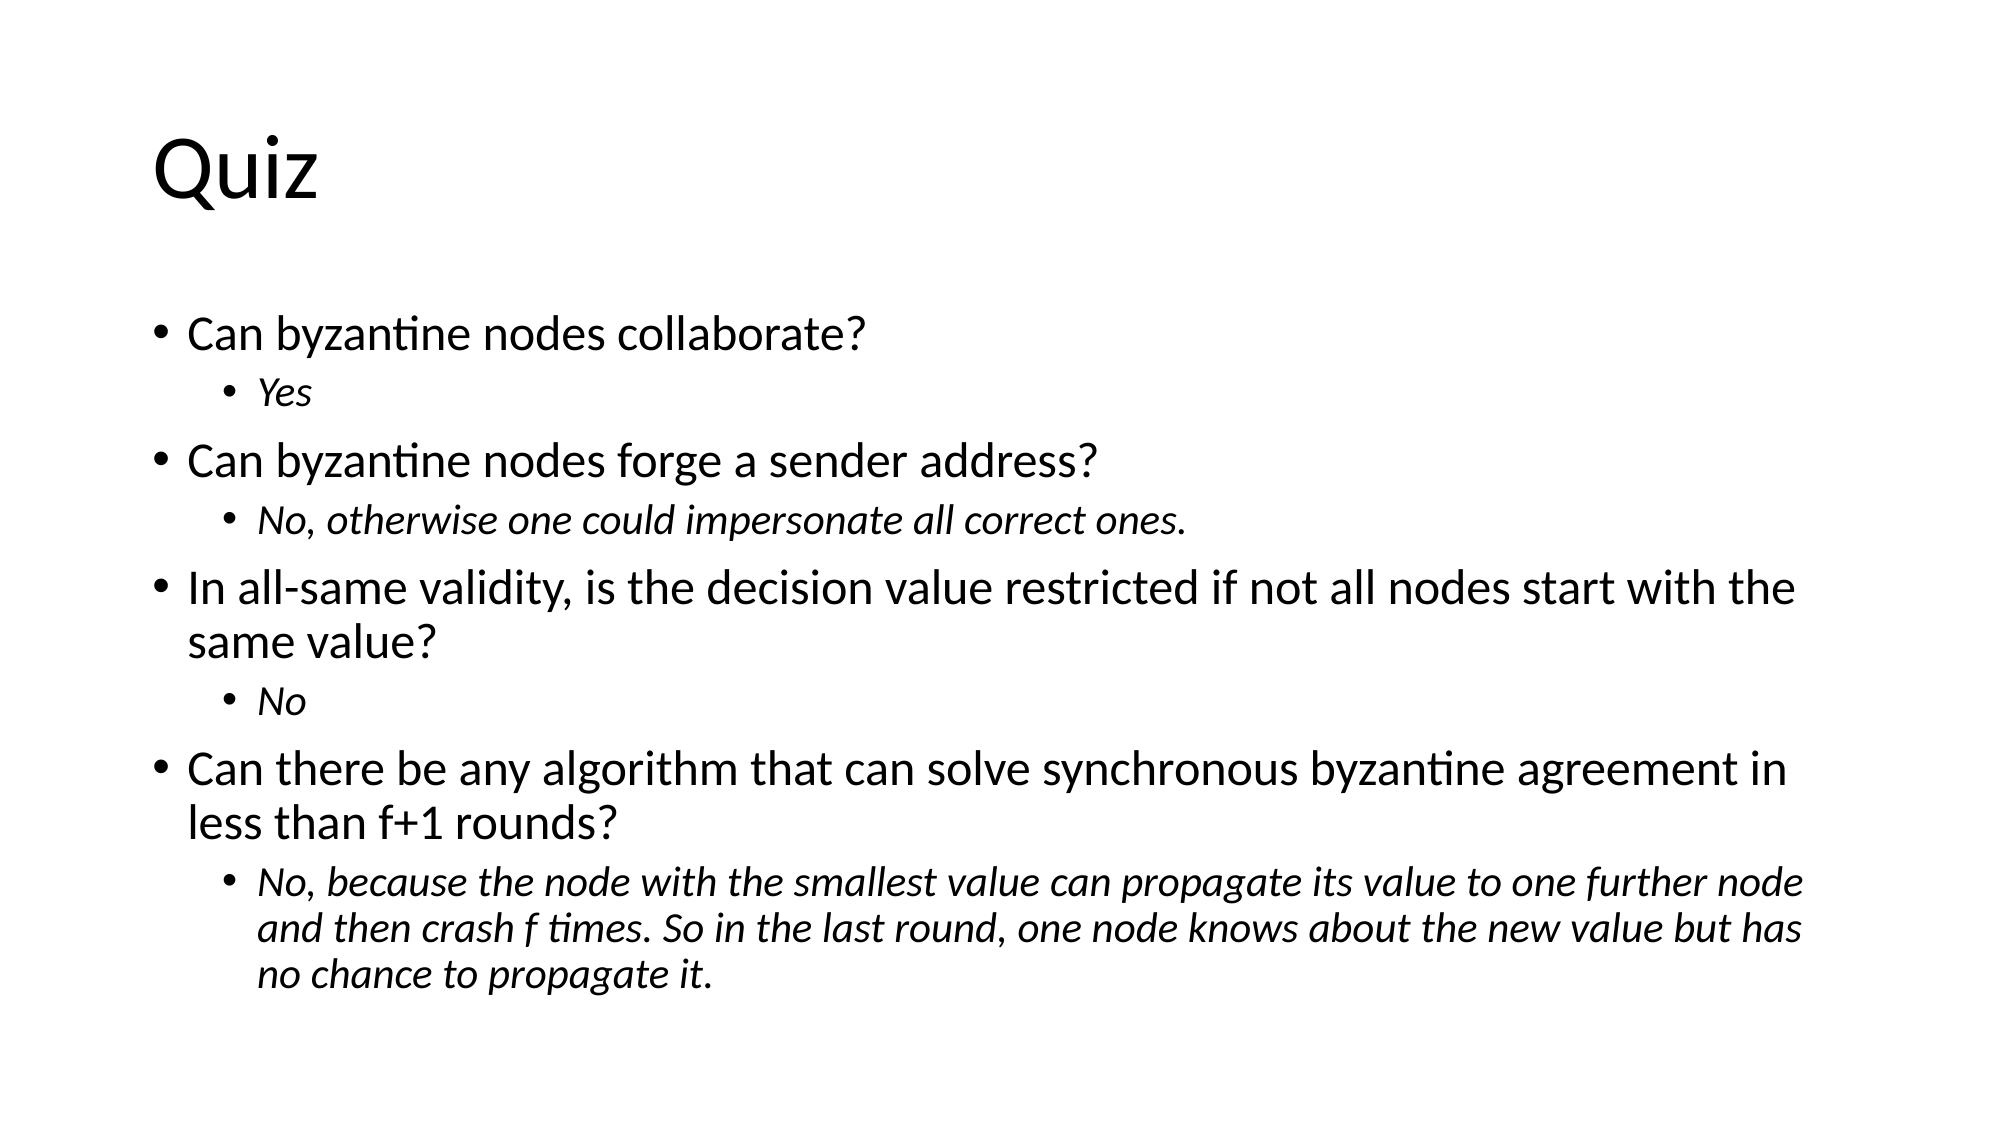

# Quiz
Can byzantine nodes collaborate?
Yes
Can byzantine nodes forge a sender address?
No, otherwise one could impersonate all correct ones.
In all-same validity, is the decision value restricted if not all nodes start with the same value?
No
Can there be any algorithm that can solve synchronous byzantine agreement in less than f+1 rounds?
No, because the node with the smallest value can propagate its value to one further node and then crash f times. So in the last round, one node knows about the new value but has no chance to propagate it.